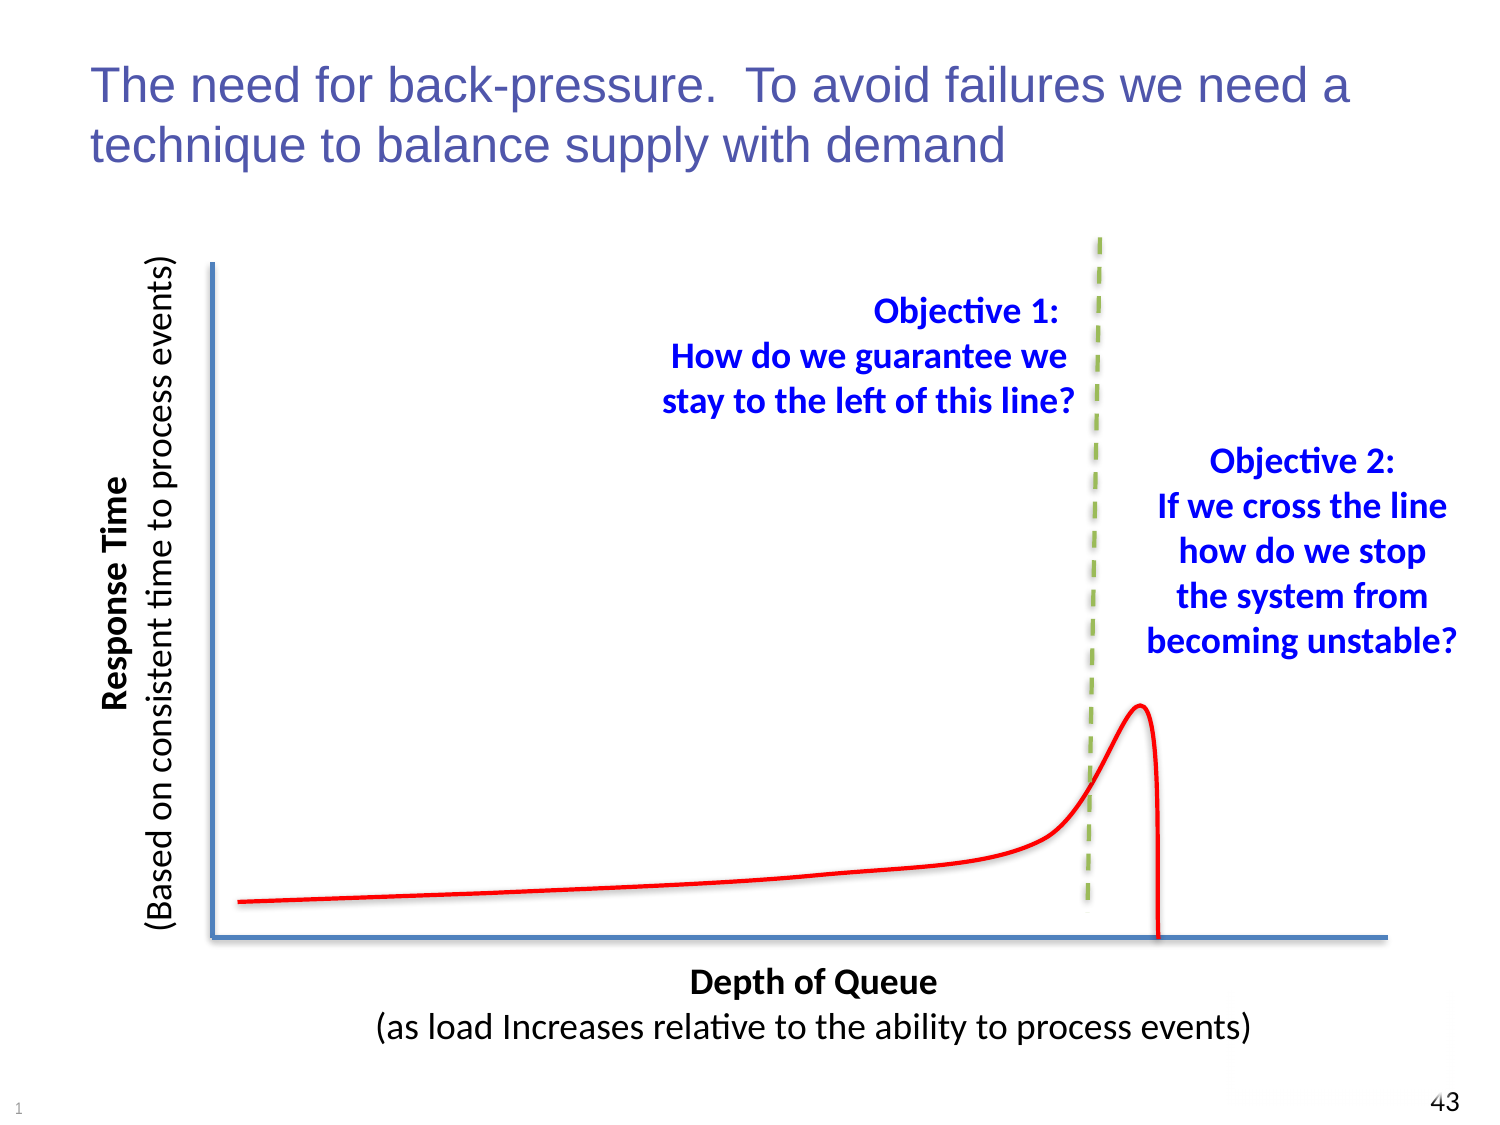

# The need for back-pressure.  To avoid failures we need a technique to balance supply with demand
Objective 1:
How do we guarantee we
stay to the left of this line?
Objective 2:
If we cross the line
how do we stop
the system from
becoming unstable?
Response Time
(Based on consistent time to process events)

Depth of Queue
(as load Increases relative to the ability to process events)

43
1